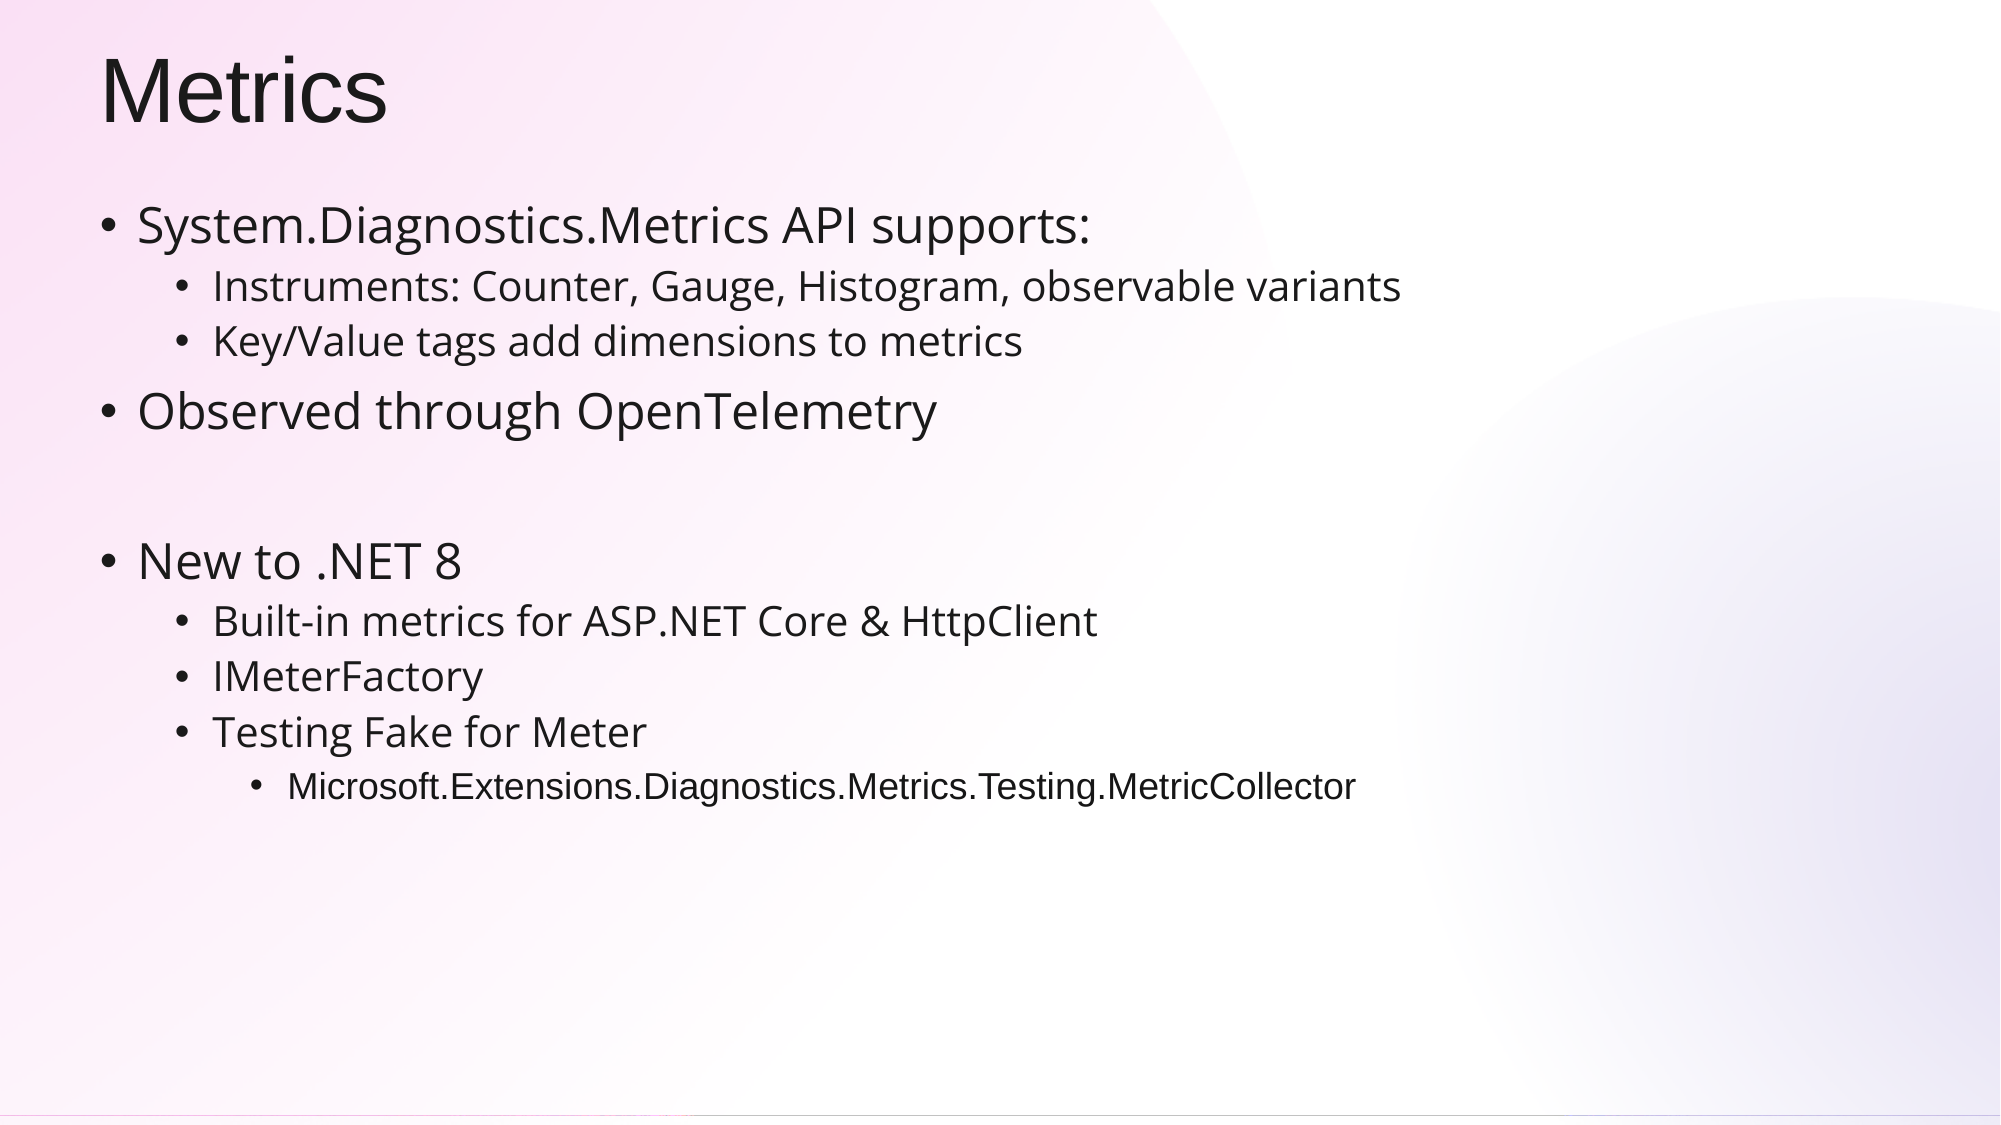

# Metrics
System.Diagnostics.Metrics API supports:
Instruments: Counter, Gauge, Histogram, observable variants
Key/Value tags add dimensions to metrics
Observed through OpenTelemetry

New to .NET 8
Built-in metrics for ASP.NET Core & HttpClient
IMeterFactory
Testing Fake for Meter
Microsoft.Extensions.Diagnostics.Metrics.Testing.MetricCollector